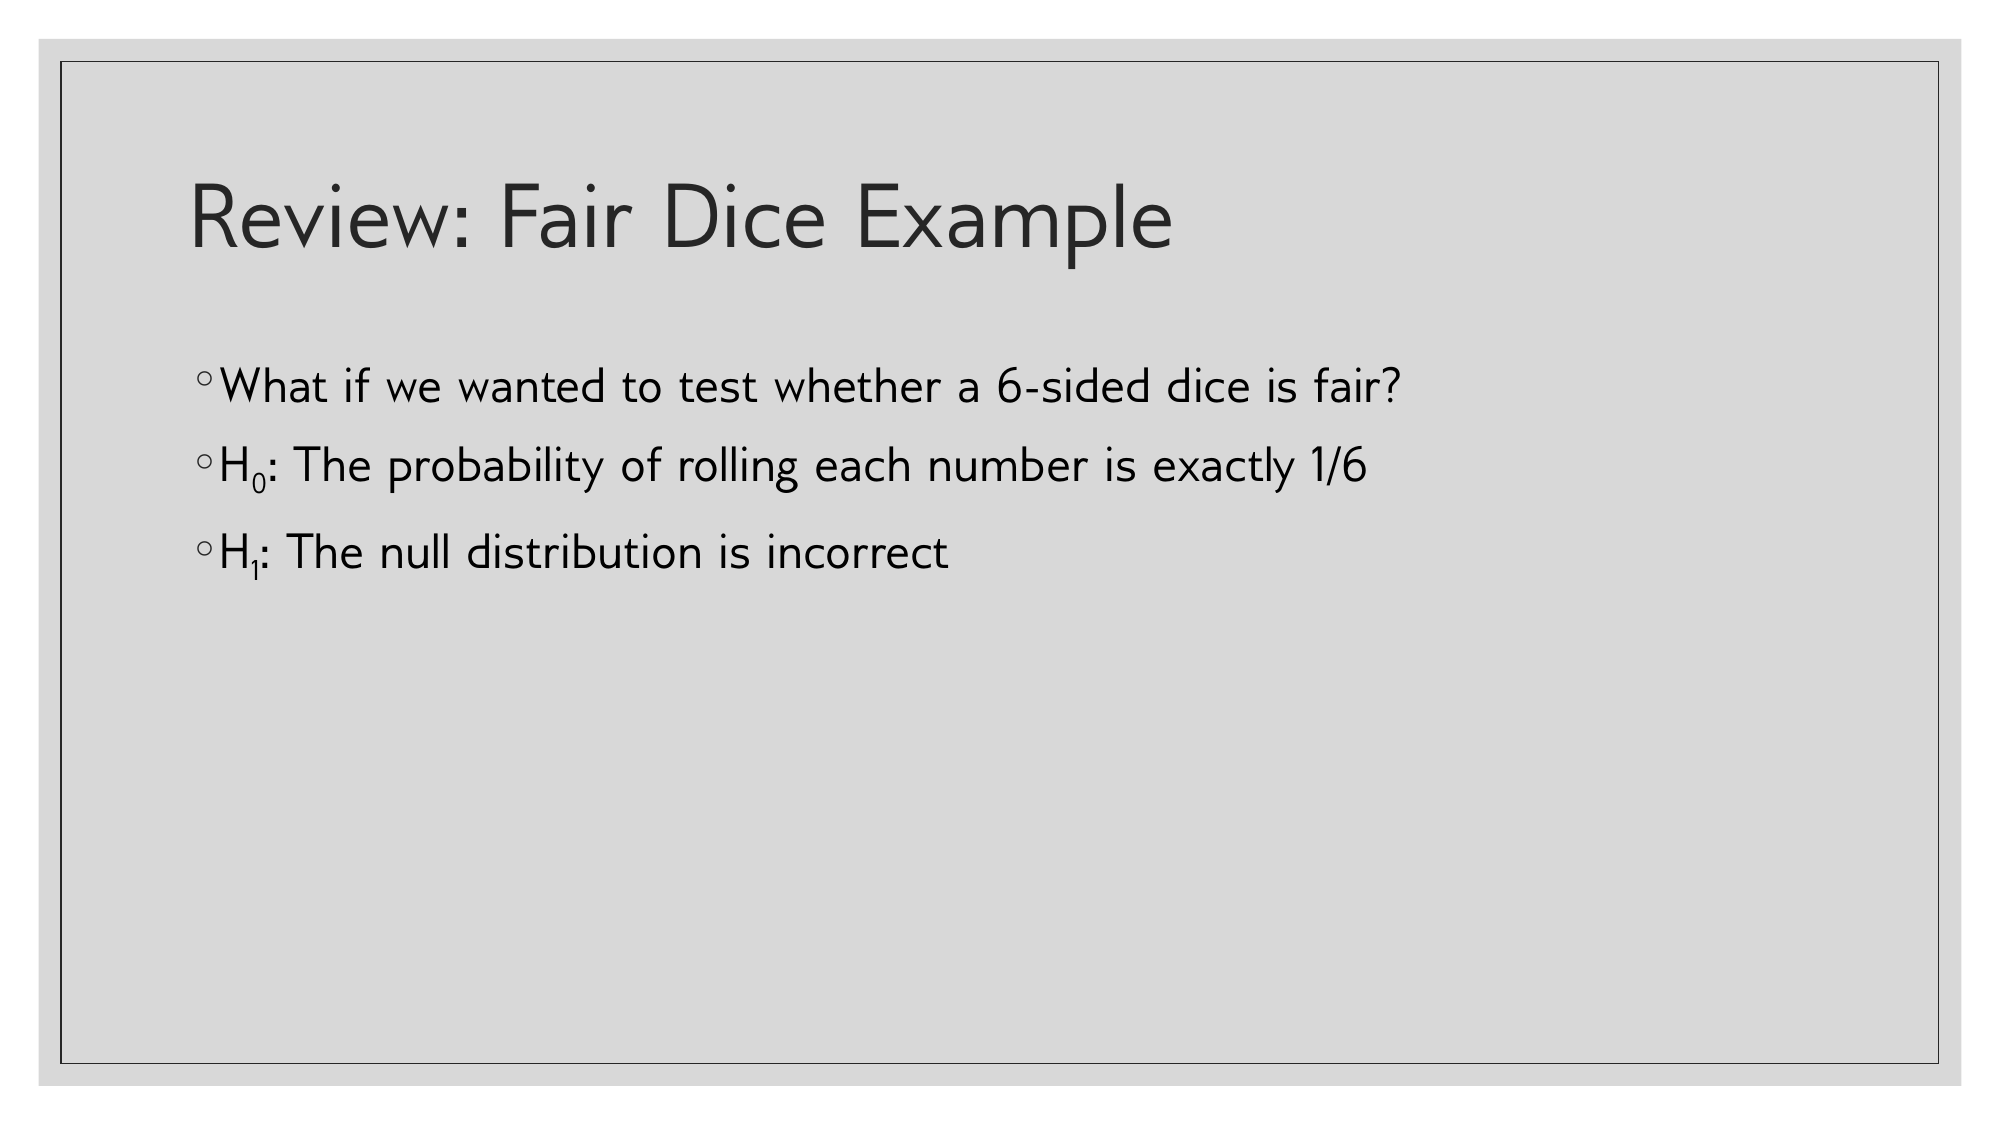

# Review: Fair Dice Example
What if we wanted to test whether a 6-sided dice is fair?
H0: The probability of rolling each number is exactly 1/6
H1: The null distribution is incorrect